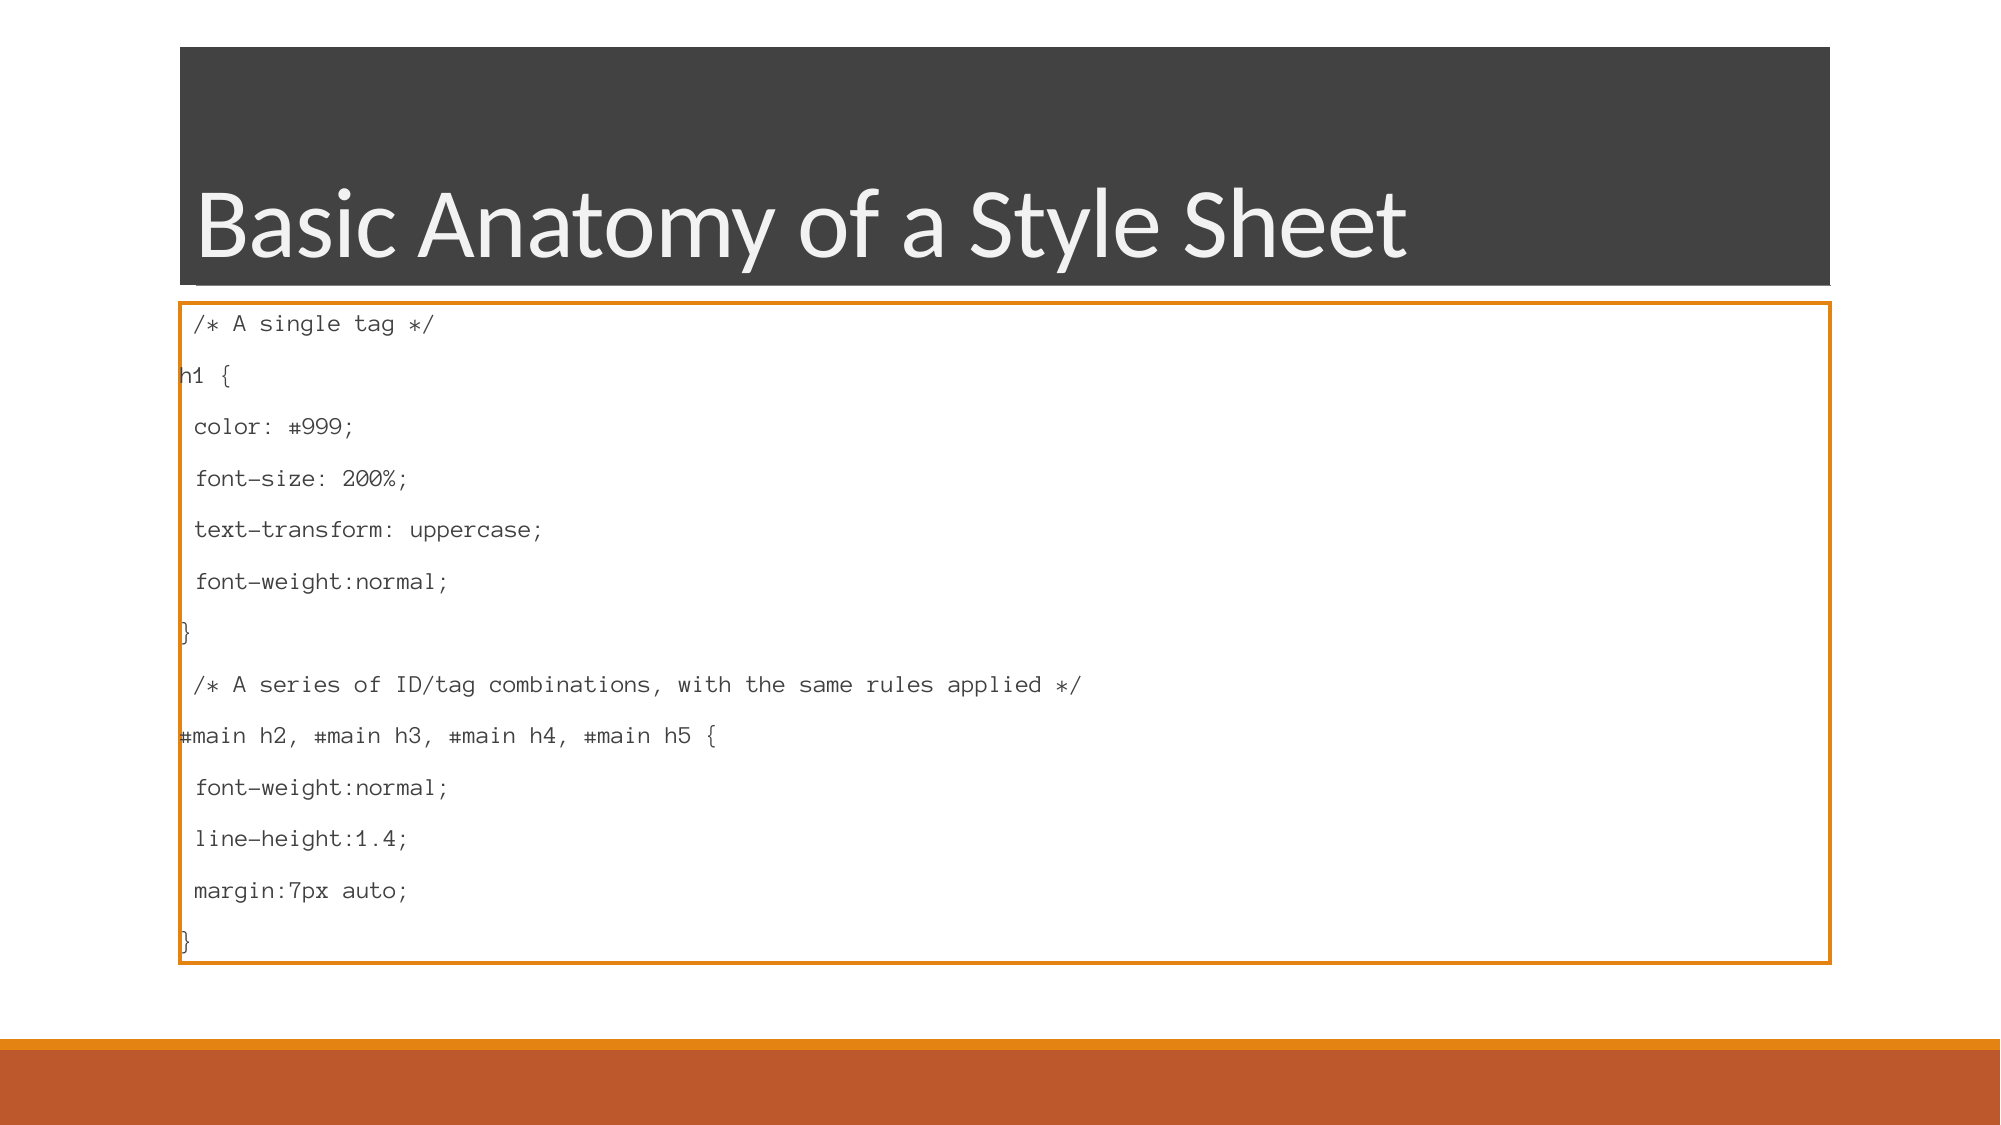

# Basic Anatomy of a Style Sheet
 /* A single tag */
h1 {
	color: #999;
	font-size: 200%;
	text-transform: uppercase;
	font-weight:normal;
}
 /* A series of ID/tag combinations, with the same rules applied */
#main h2, #main h3, #main h4, #main h5 {
	font-weight:normal;
	line-height:1.4;
	margin:7px auto;
}